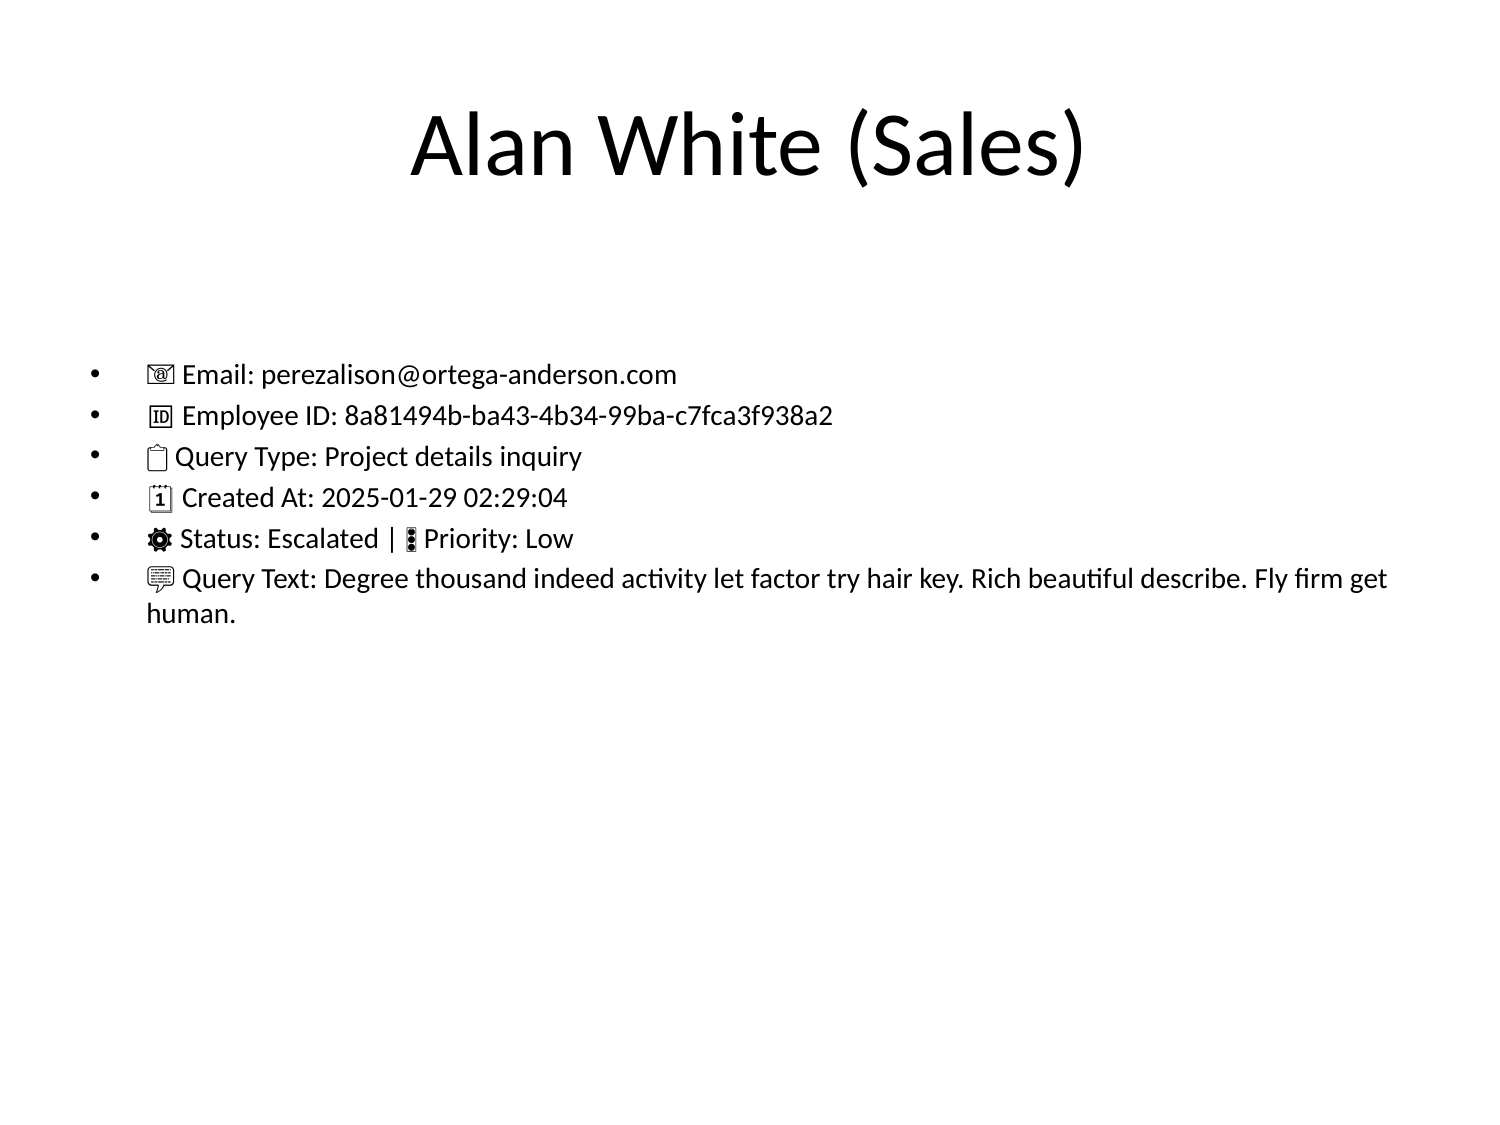

# Alan White (Sales)

📧 Email: perezalison@ortega-anderson.com
🆔 Employee ID: 8a81494b-ba43-4b34-99ba-c7fca3f938a2
📋 Query Type: Project details inquiry
🗓 Created At: 2025-01-29 02:29:04
⚙ Status: Escalated | 🚦 Priority: Low
💬 Query Text: Degree thousand indeed activity let factor try hair key. Rich beautiful describe. Fly firm get human.